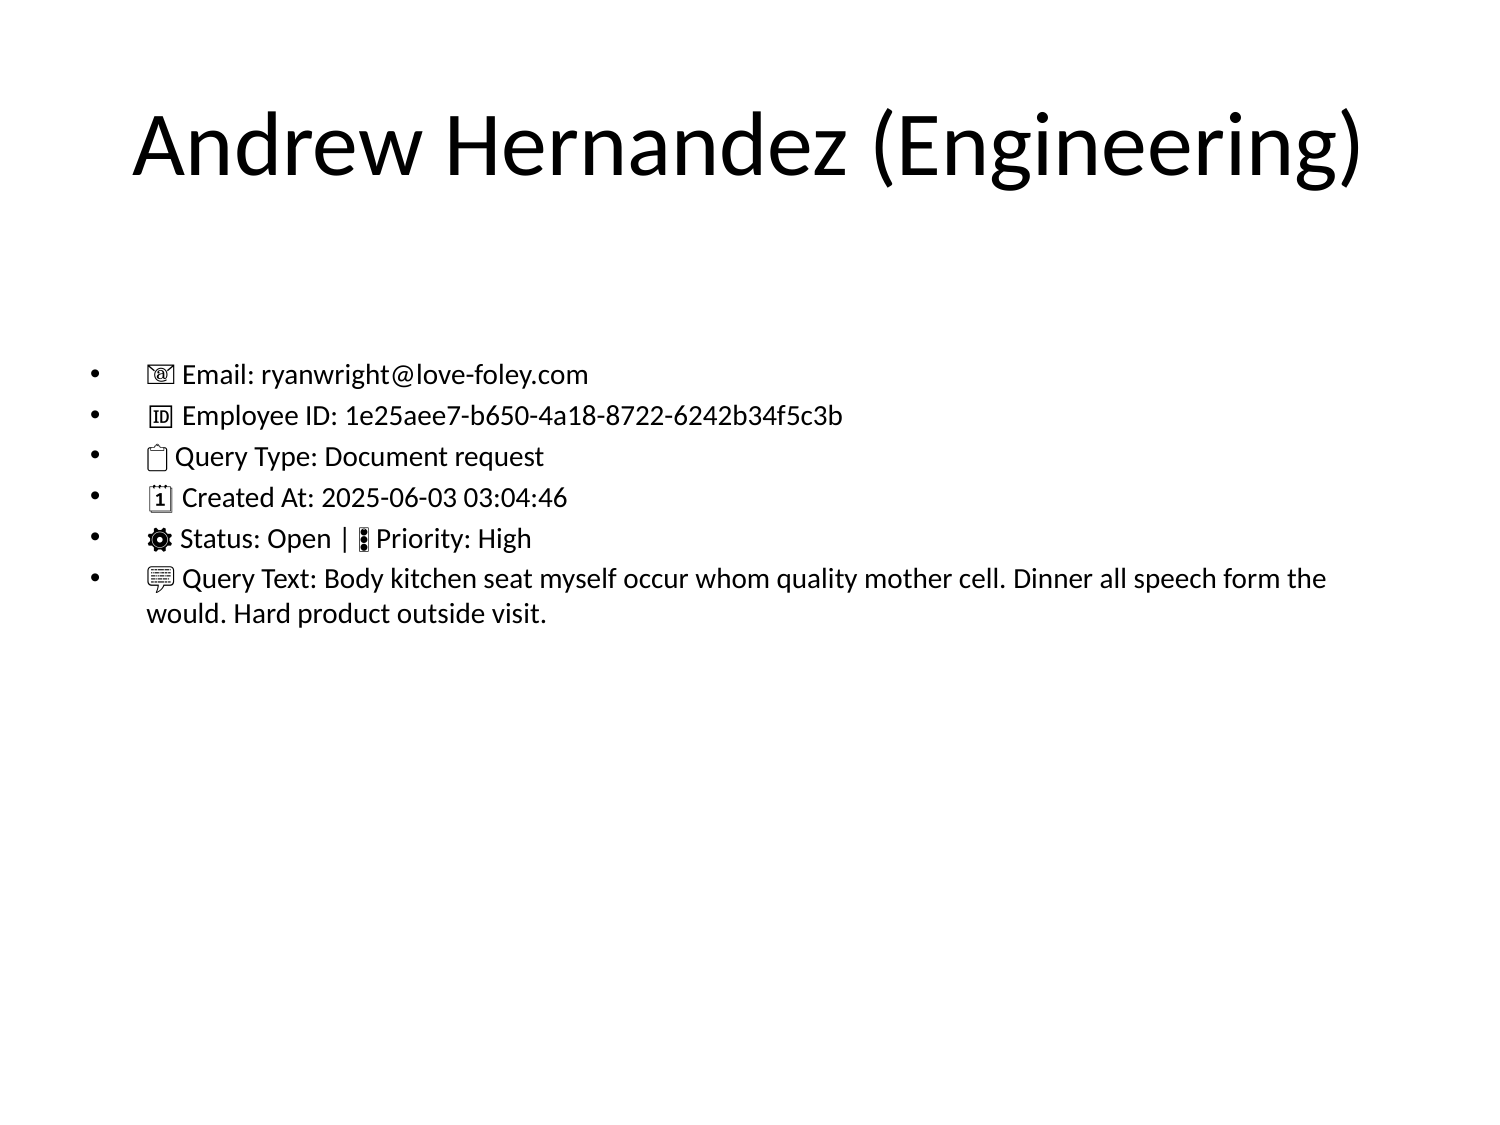

# Andrew Hernandez (Engineering)

📧 Email: ryanwright@love-foley.com
🆔 Employee ID: 1e25aee7-b650-4a18-8722-6242b34f5c3b
📋 Query Type: Document request
🗓 Created At: 2025-06-03 03:04:46
⚙ Status: Open | 🚦 Priority: High
💬 Query Text: Body kitchen seat myself occur whom quality mother cell. Dinner all speech form the would. Hard product outside visit.